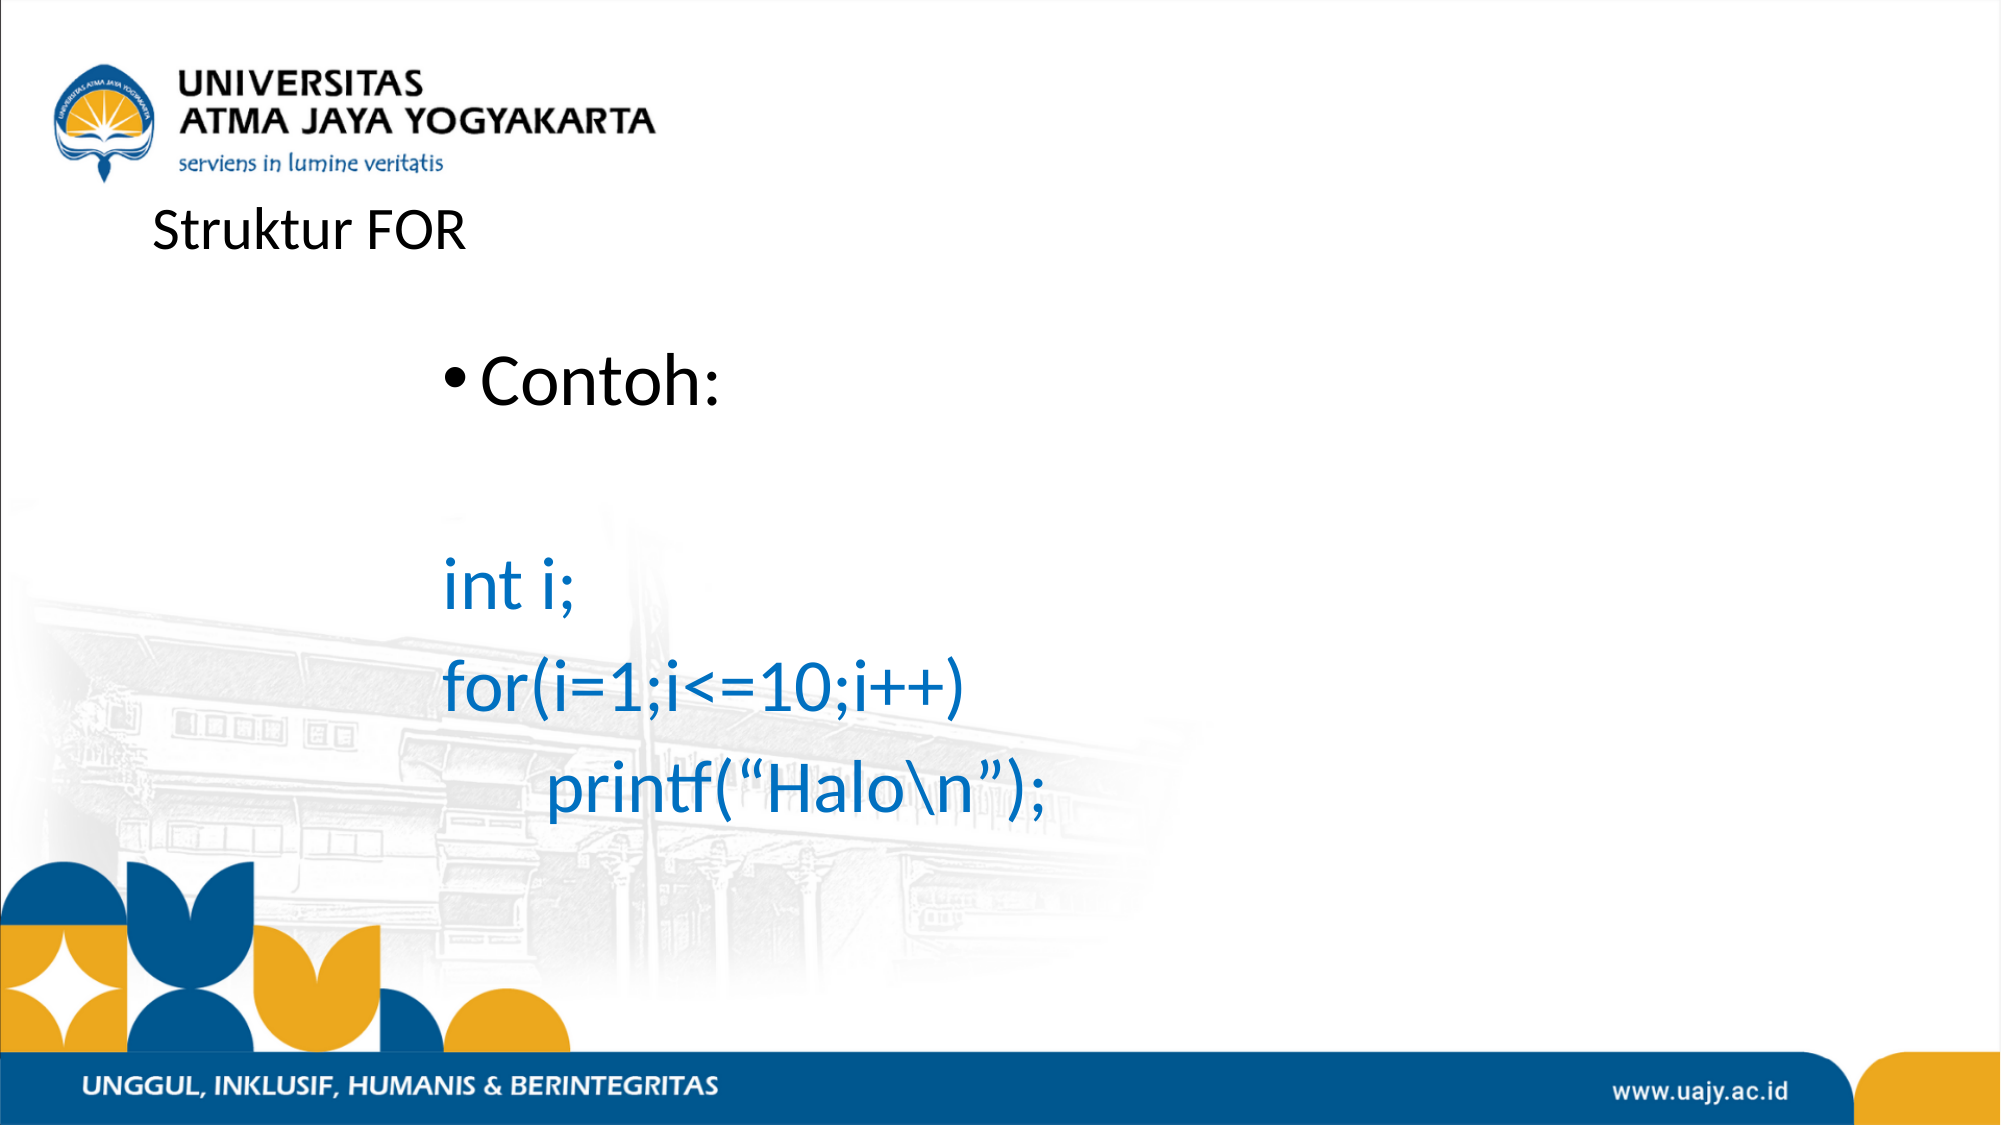

# Struktur FOR
Contoh:

int i;
for(i=1;i<=10;i++)
      printf(“Halo\n”);